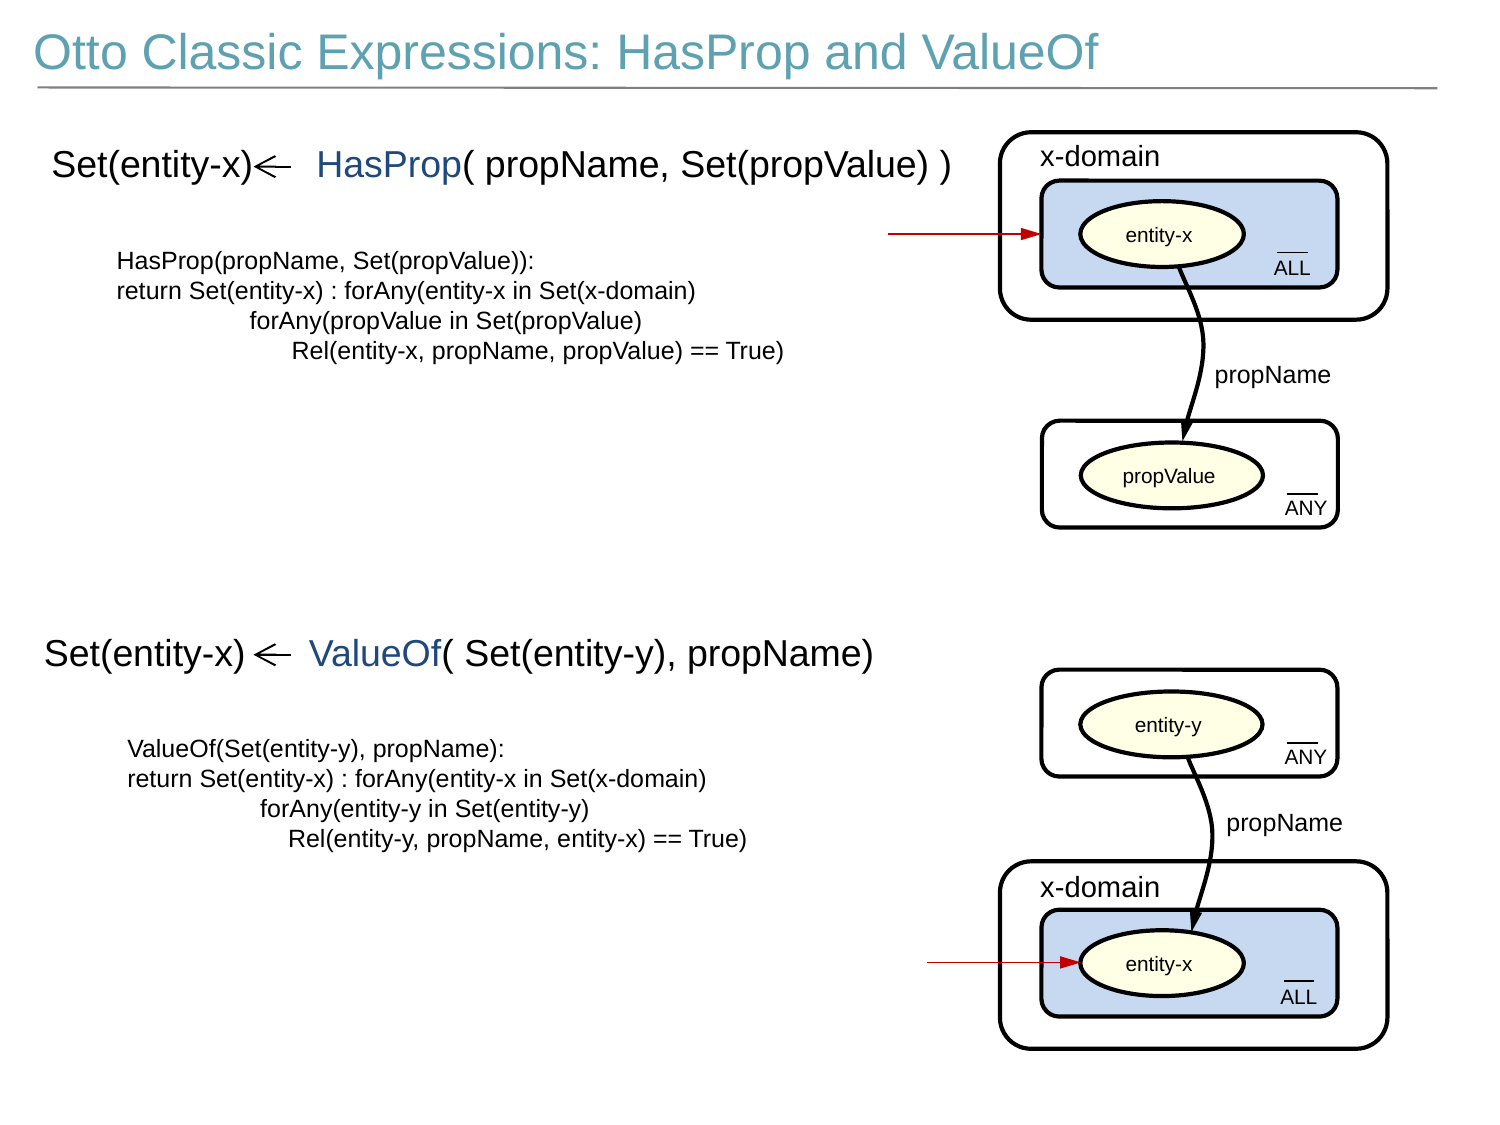

Otto Classic Expressions: HasProp and ValueOf
x-domain
Set(entity-x)      HasProp( propName, Set(propValue) )

entity-x
HasProp(propName, Set(propValue)):
return Set(entity-x) : forAny(entity-x in Set(x-domain)
                   forAny(propValue in Set(propValue)
                         Rel(entity-x, propName, propValue) == True)
ALL

propName

propValue
ANY
Set(entity-x)      ValueOf( Set(entity-y), propName)

entity-y
ValueOf(Set(entity-y), propName):
return Set(entity-x) : forAny(entity-x in Set(x-domain)
                   forAny(entity-y in Set(entity-y)
                       Rel(entity-y, propName, entity-x) == True)
ANY

propName

x-domain

entity-x
ALL